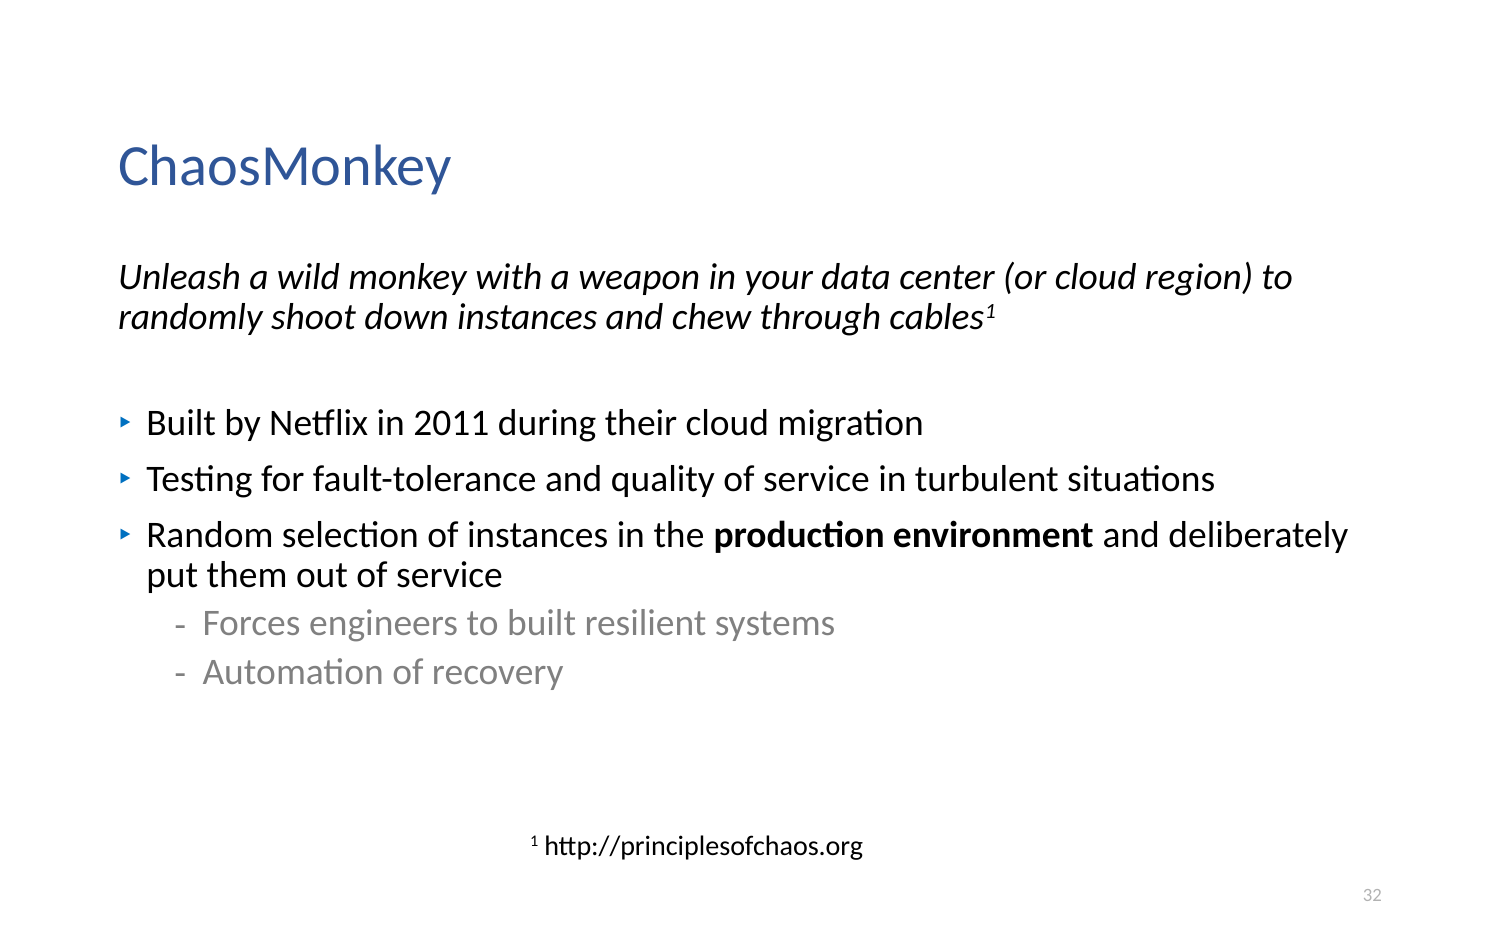

# ChaosMonkey
Unleash a wild monkey with a weapon in your data center (or cloud region) to randomly shoot down instances and chew through cables1

Built by Netflix in 2011 during their cloud migration
Testing for fault-tolerance and quality of service in turbulent situations
Random selection of instances in the production environment and deliberately put them out of service
Forces engineers to built resilient systems
Automation of recovery

1 http://principlesofchaos.org
32